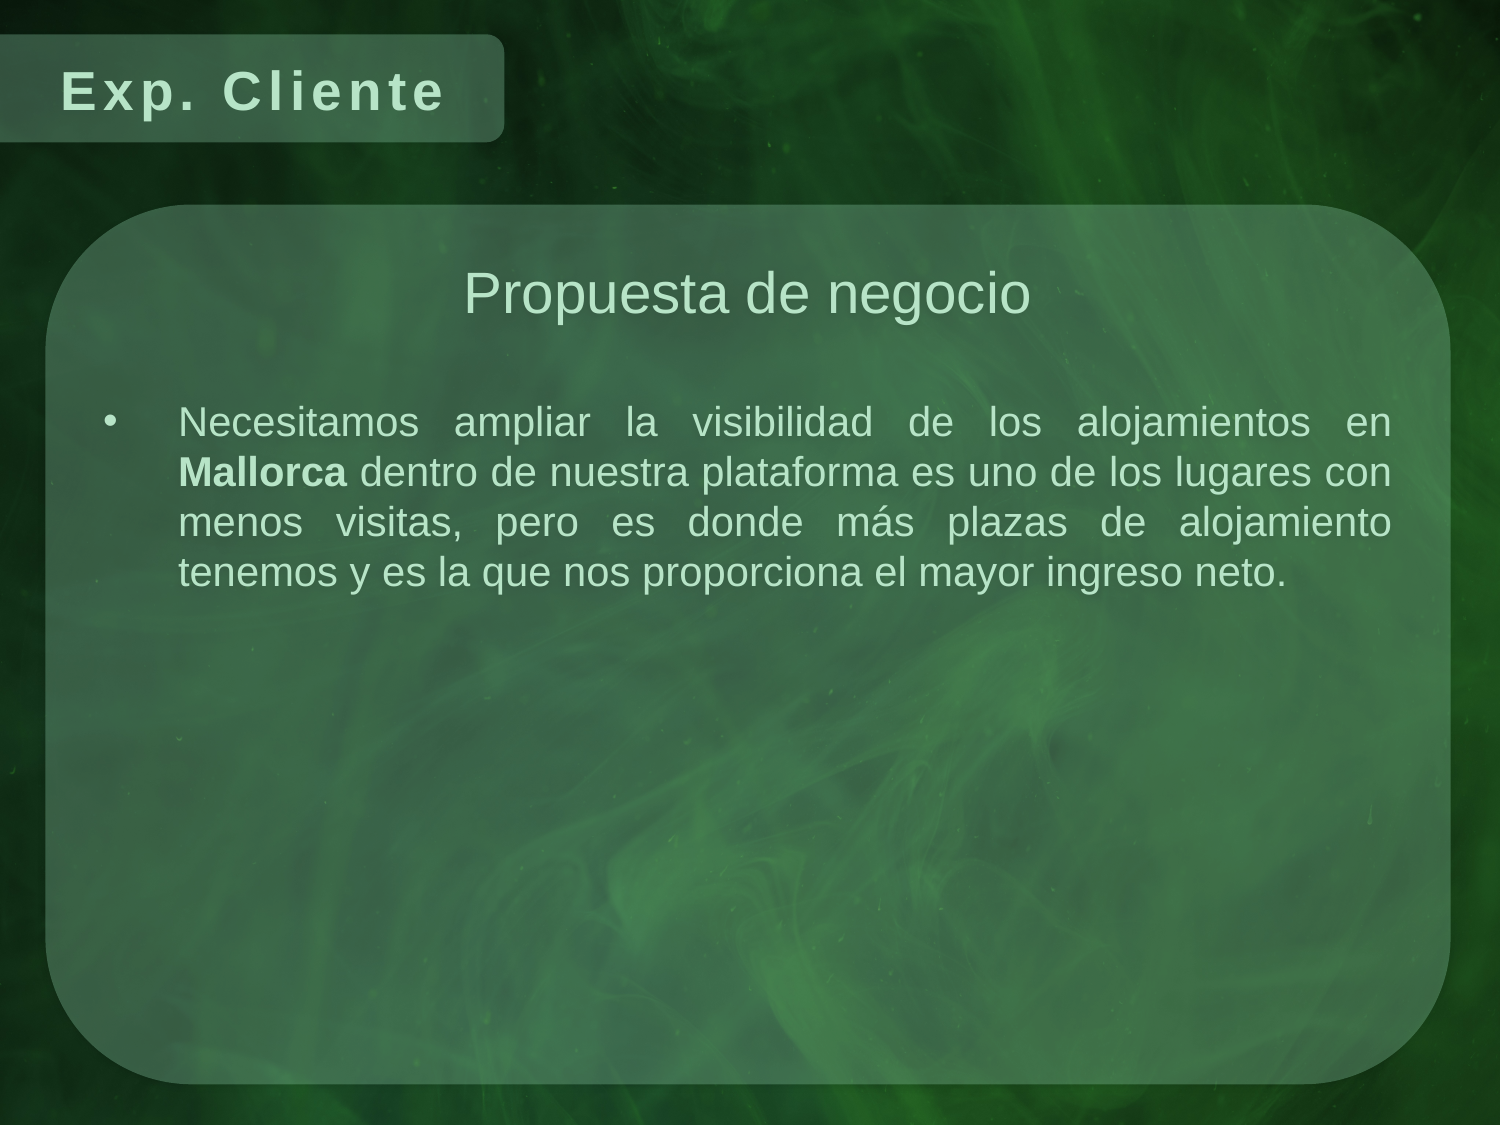

Exp. Cliente
Propuesta de negocio

Necesitamos ampliar la visibilidad de los alojamientos en Mallorca dentro de nuestra plataforma es uno de los lugares con menos visitas, pero es donde más plazas de alojamiento tenemos y es la que nos proporciona el mayor ingreso neto.